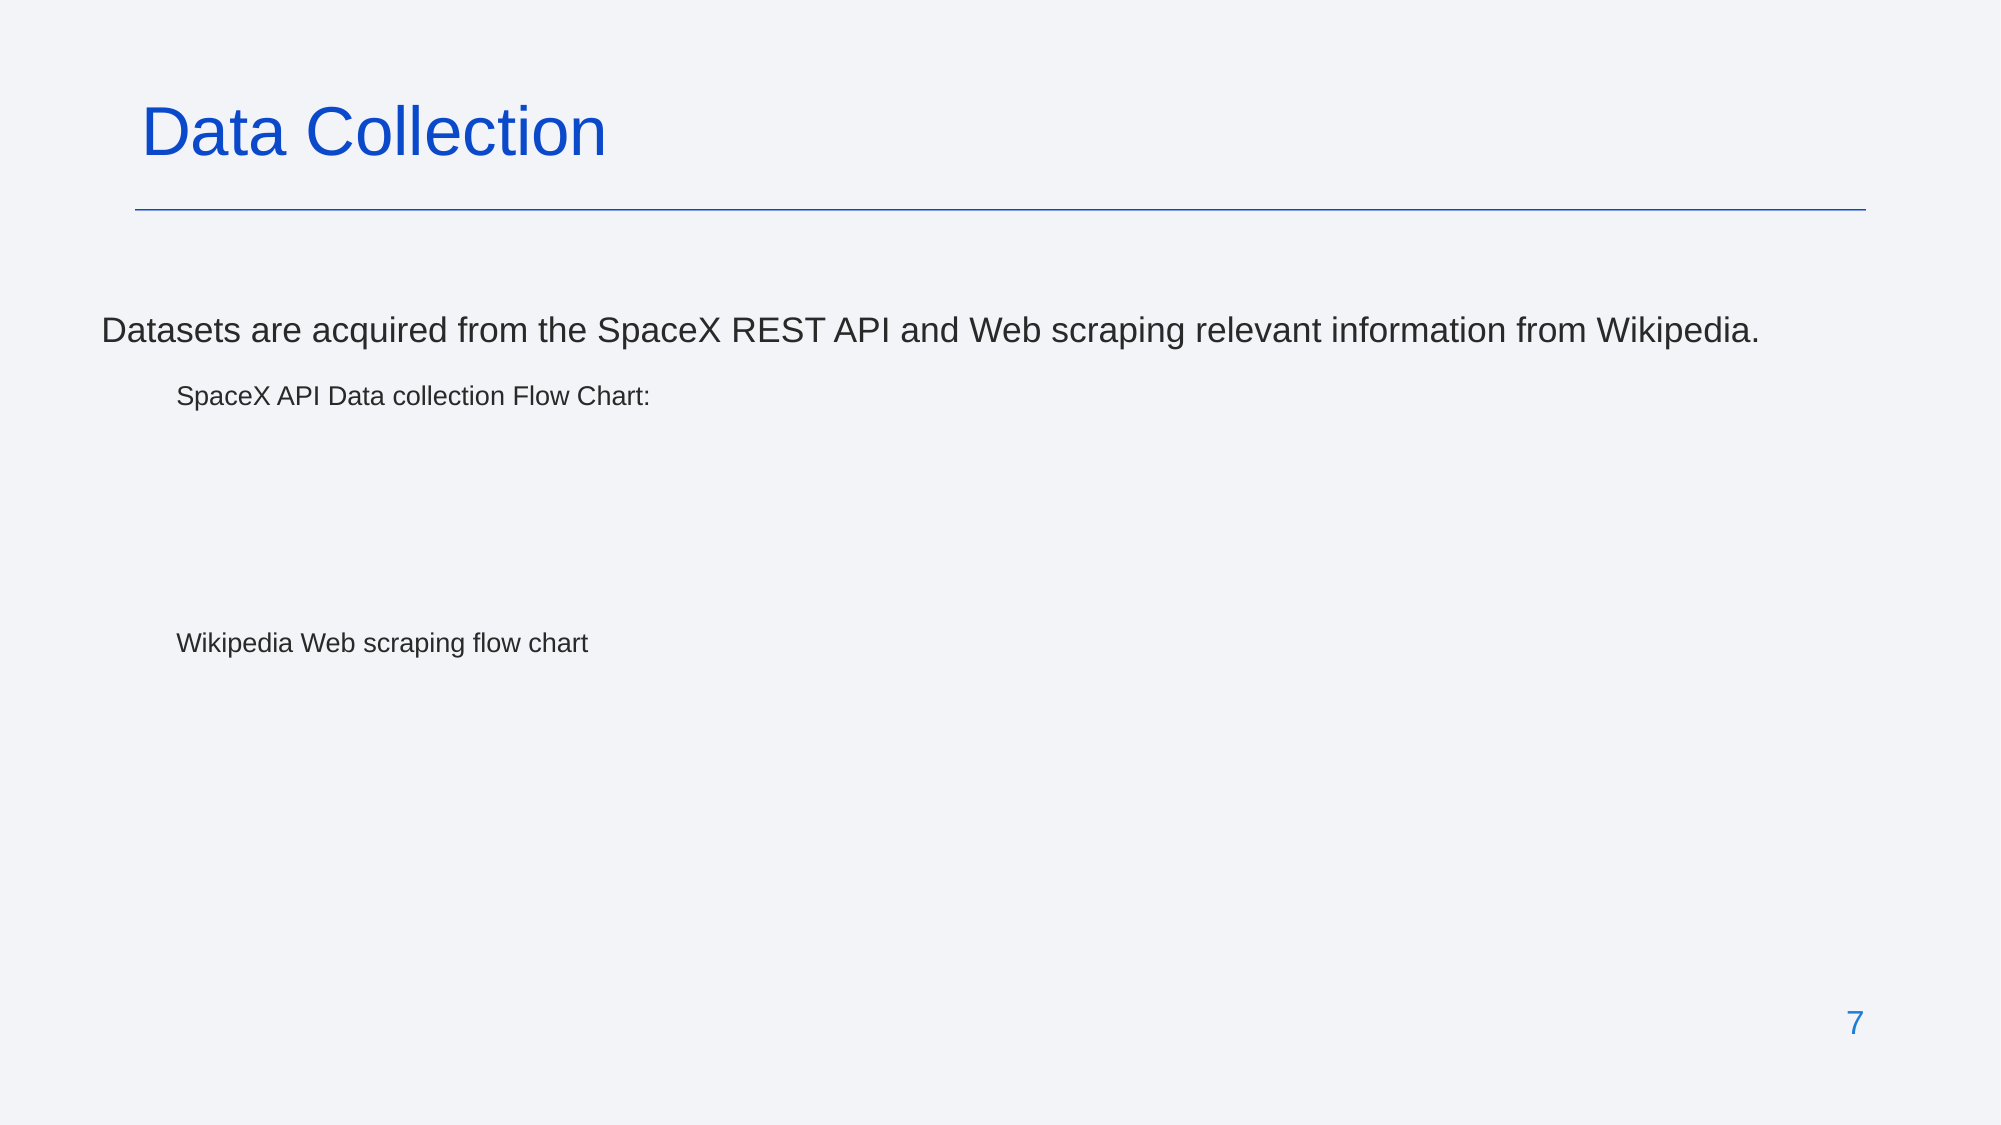

Data Collection
Datasets are acquired from the SpaceX REST API and Web scraping relevant information from Wikipedia.
SpaceX API Data collection Flow Chart:

Wikipedia Web scraping flow chart

7